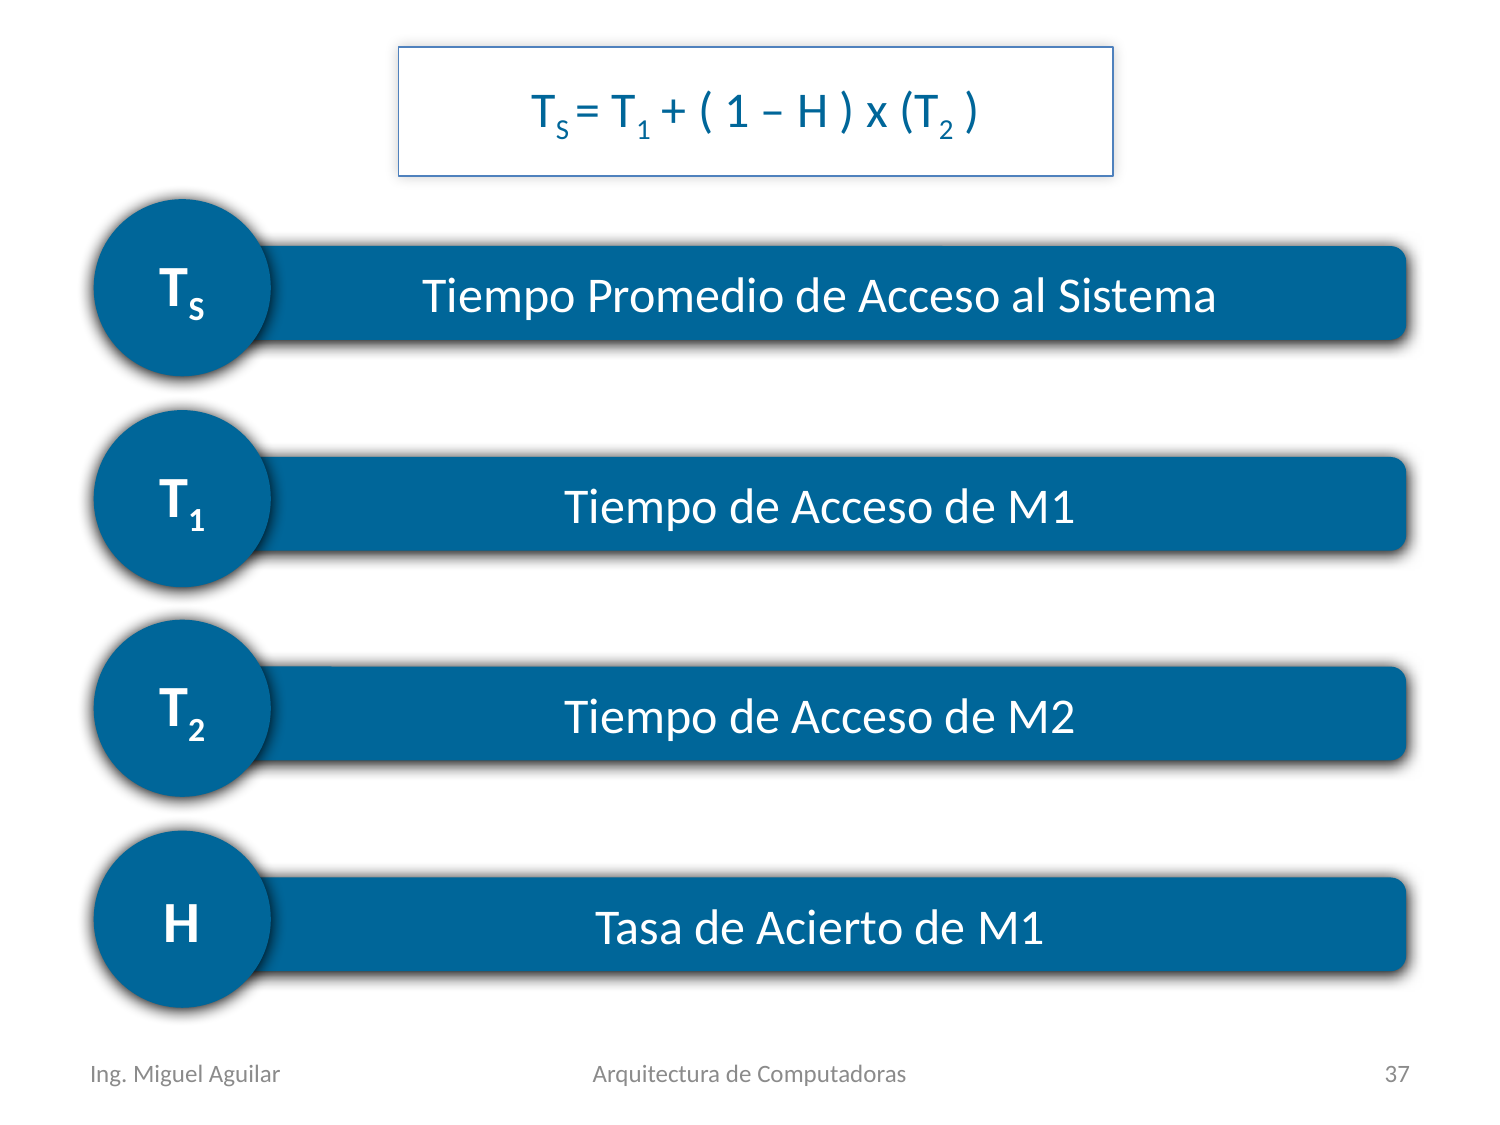

TS = T1 + ( 1 – H ) x (T2 )
TS
Tiempo Promedio de Acceso al Sistema
T1
Tiempo de Acceso de M1
T2
Tiempo de Acceso de M2
H
Tasa de Acierto de M1
Ing. Miguel Aguilar
Arquitectura de Computadoras
37